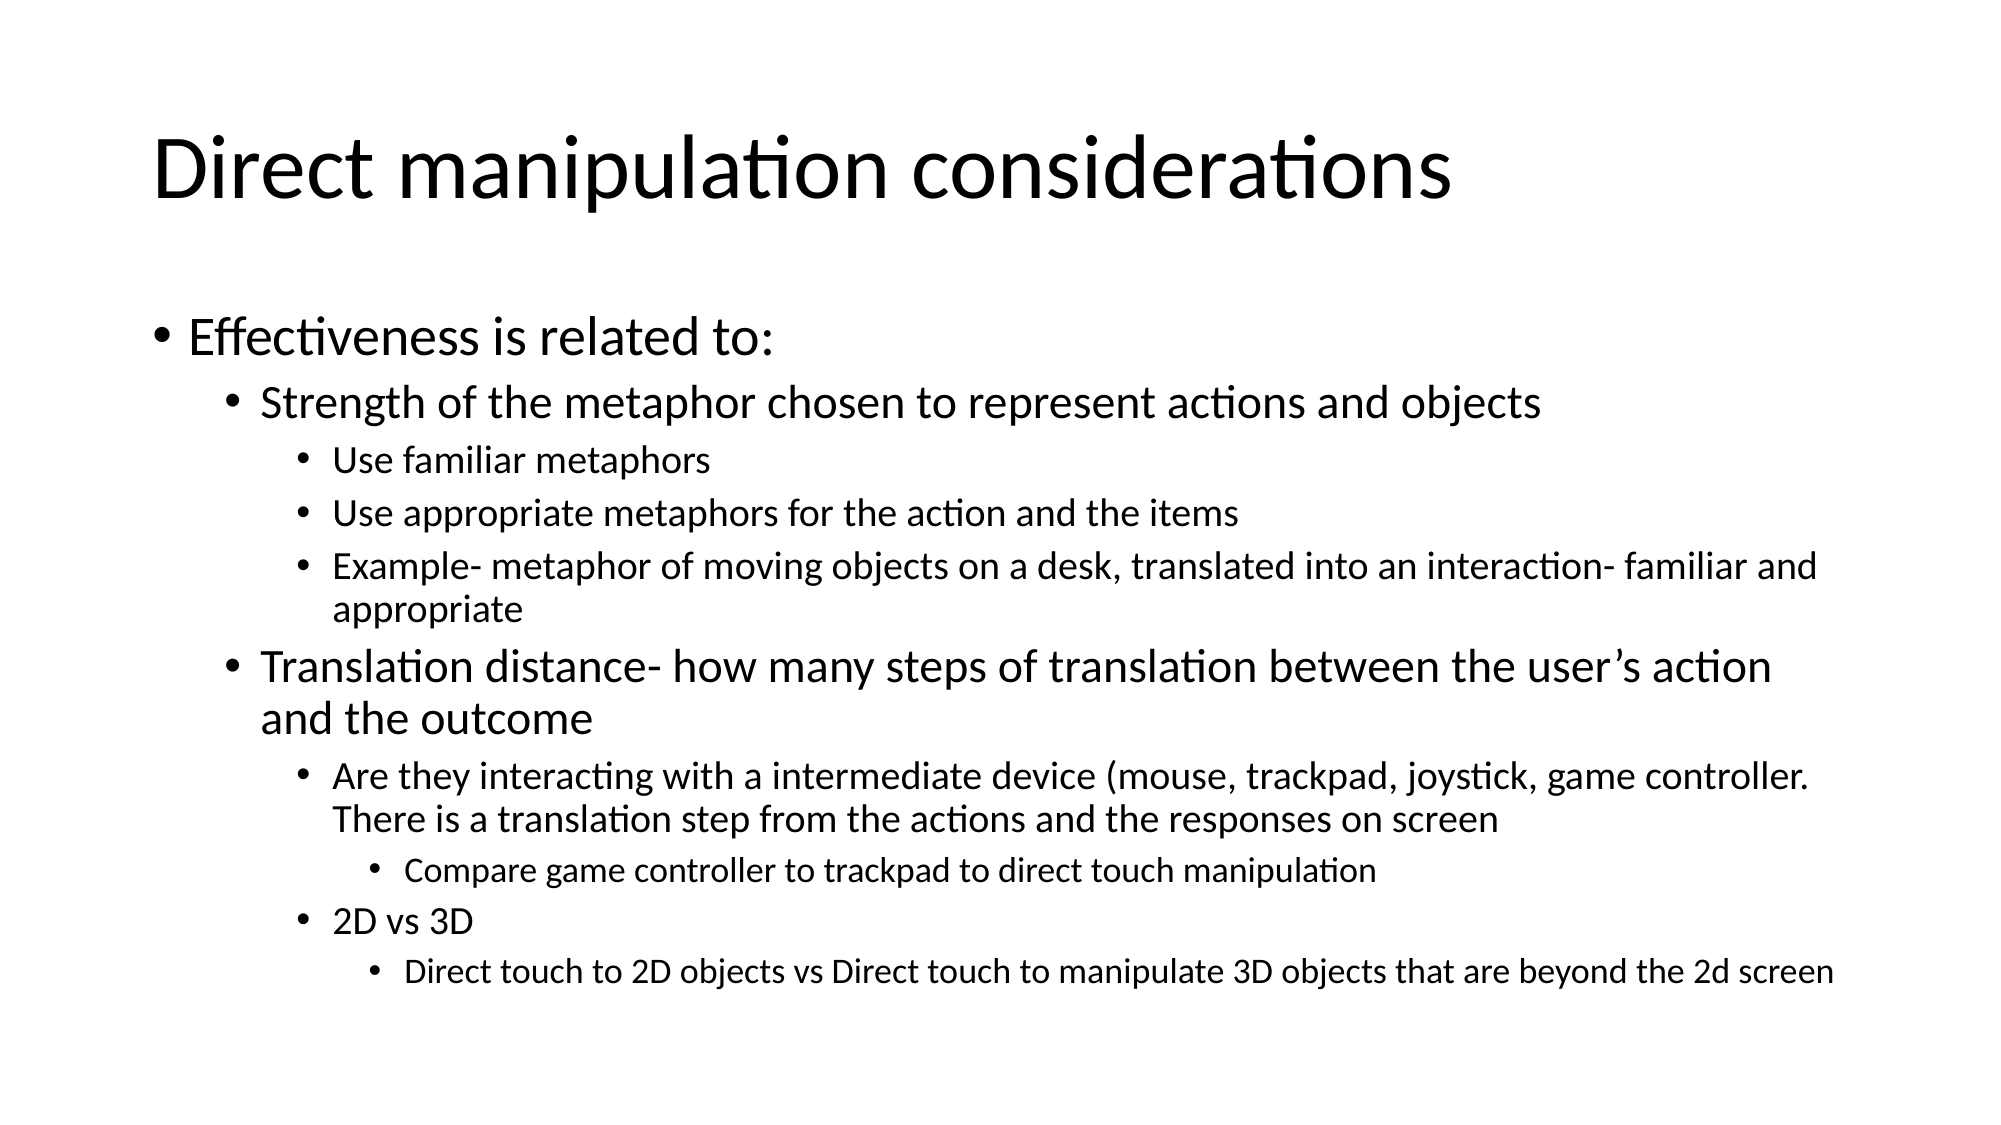

# Direct manipulation considerations
Effectiveness is related to:
Strength of the metaphor chosen to represent actions and objects
Use familiar metaphors
Use appropriate metaphors for the action and the items
Example- metaphor of moving objects on a desk, translated into an interaction- familiar and appropriate
Translation distance- how many steps of translation between the user’s action and the outcome
Are they interacting with a intermediate device (mouse, trackpad, joystick, game controller.  There is a translation step from the actions and the responses on screen
Compare game controller to trackpad to direct touch manipulation
2D vs 3D
Direct touch to 2D objects vs Direct touch to manipulate 3D objects that are beyond the 2d screen